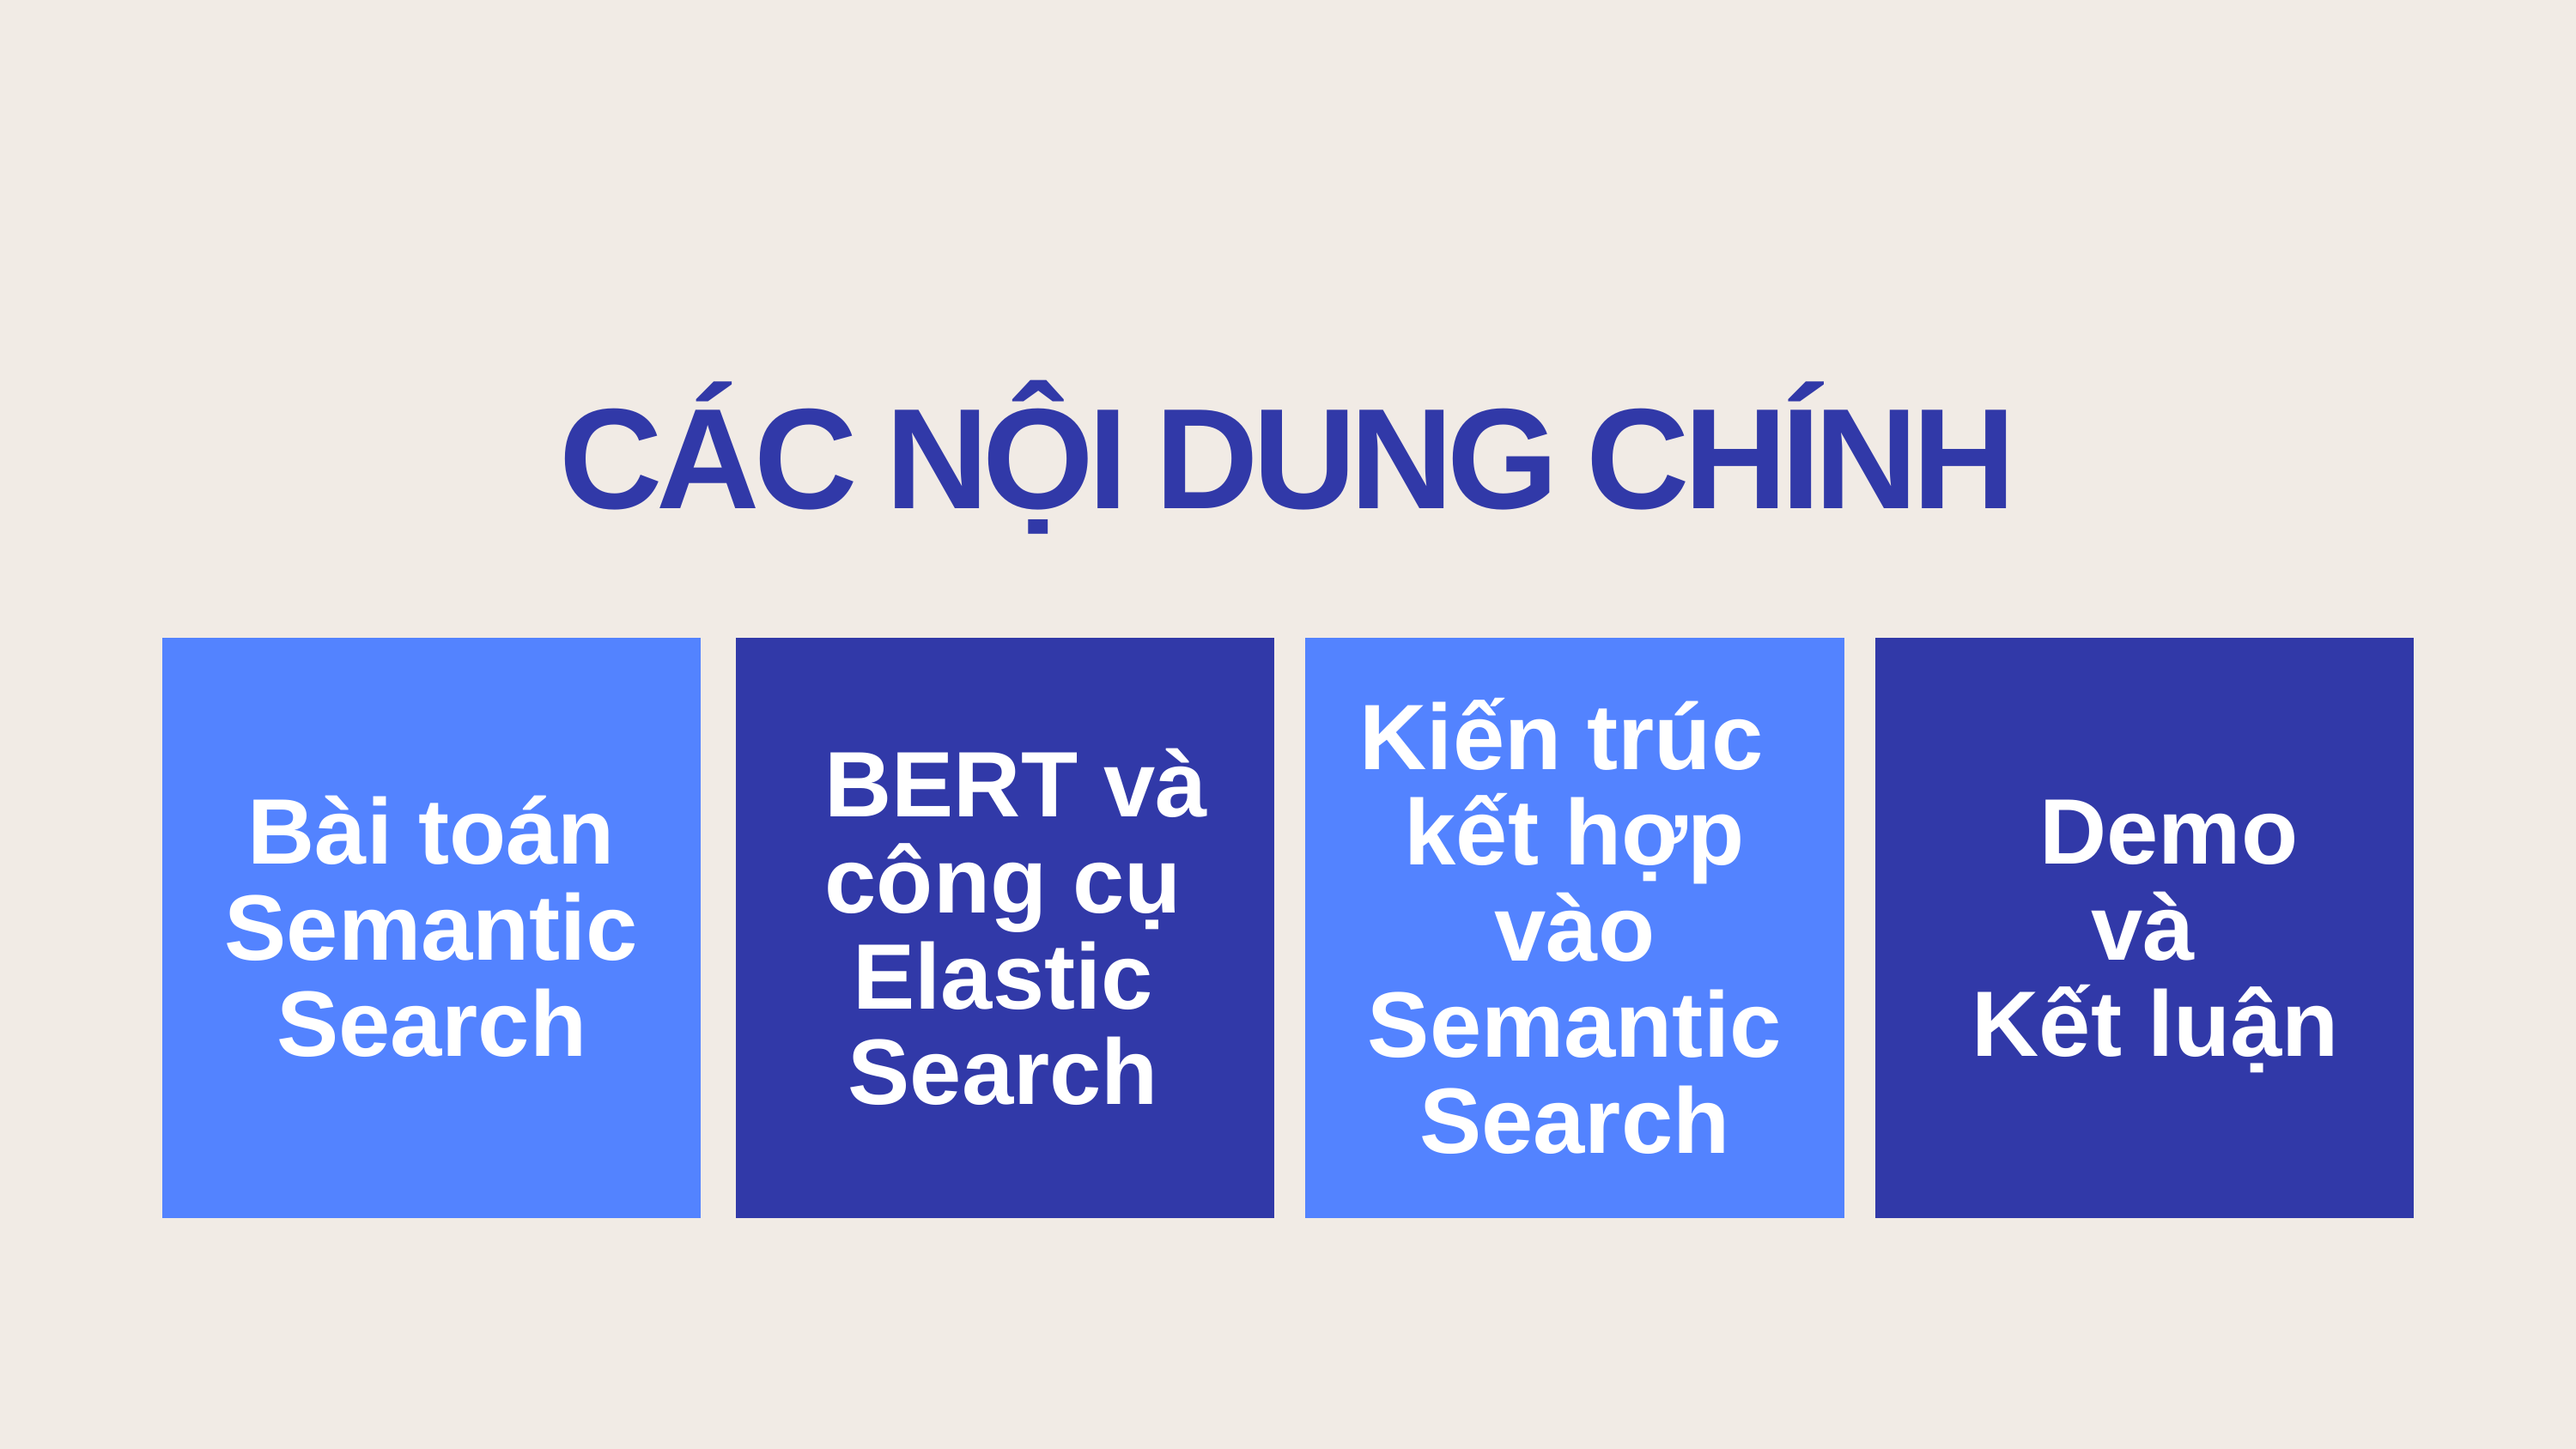

CÁC NỘI DUNG CHÍNH

Kiến trúc  kết hợp vào Semantic Search
 BERT và
công cụ
Elastic
Search
Bài toán Semantic
Search
 Demo và
Kết luận